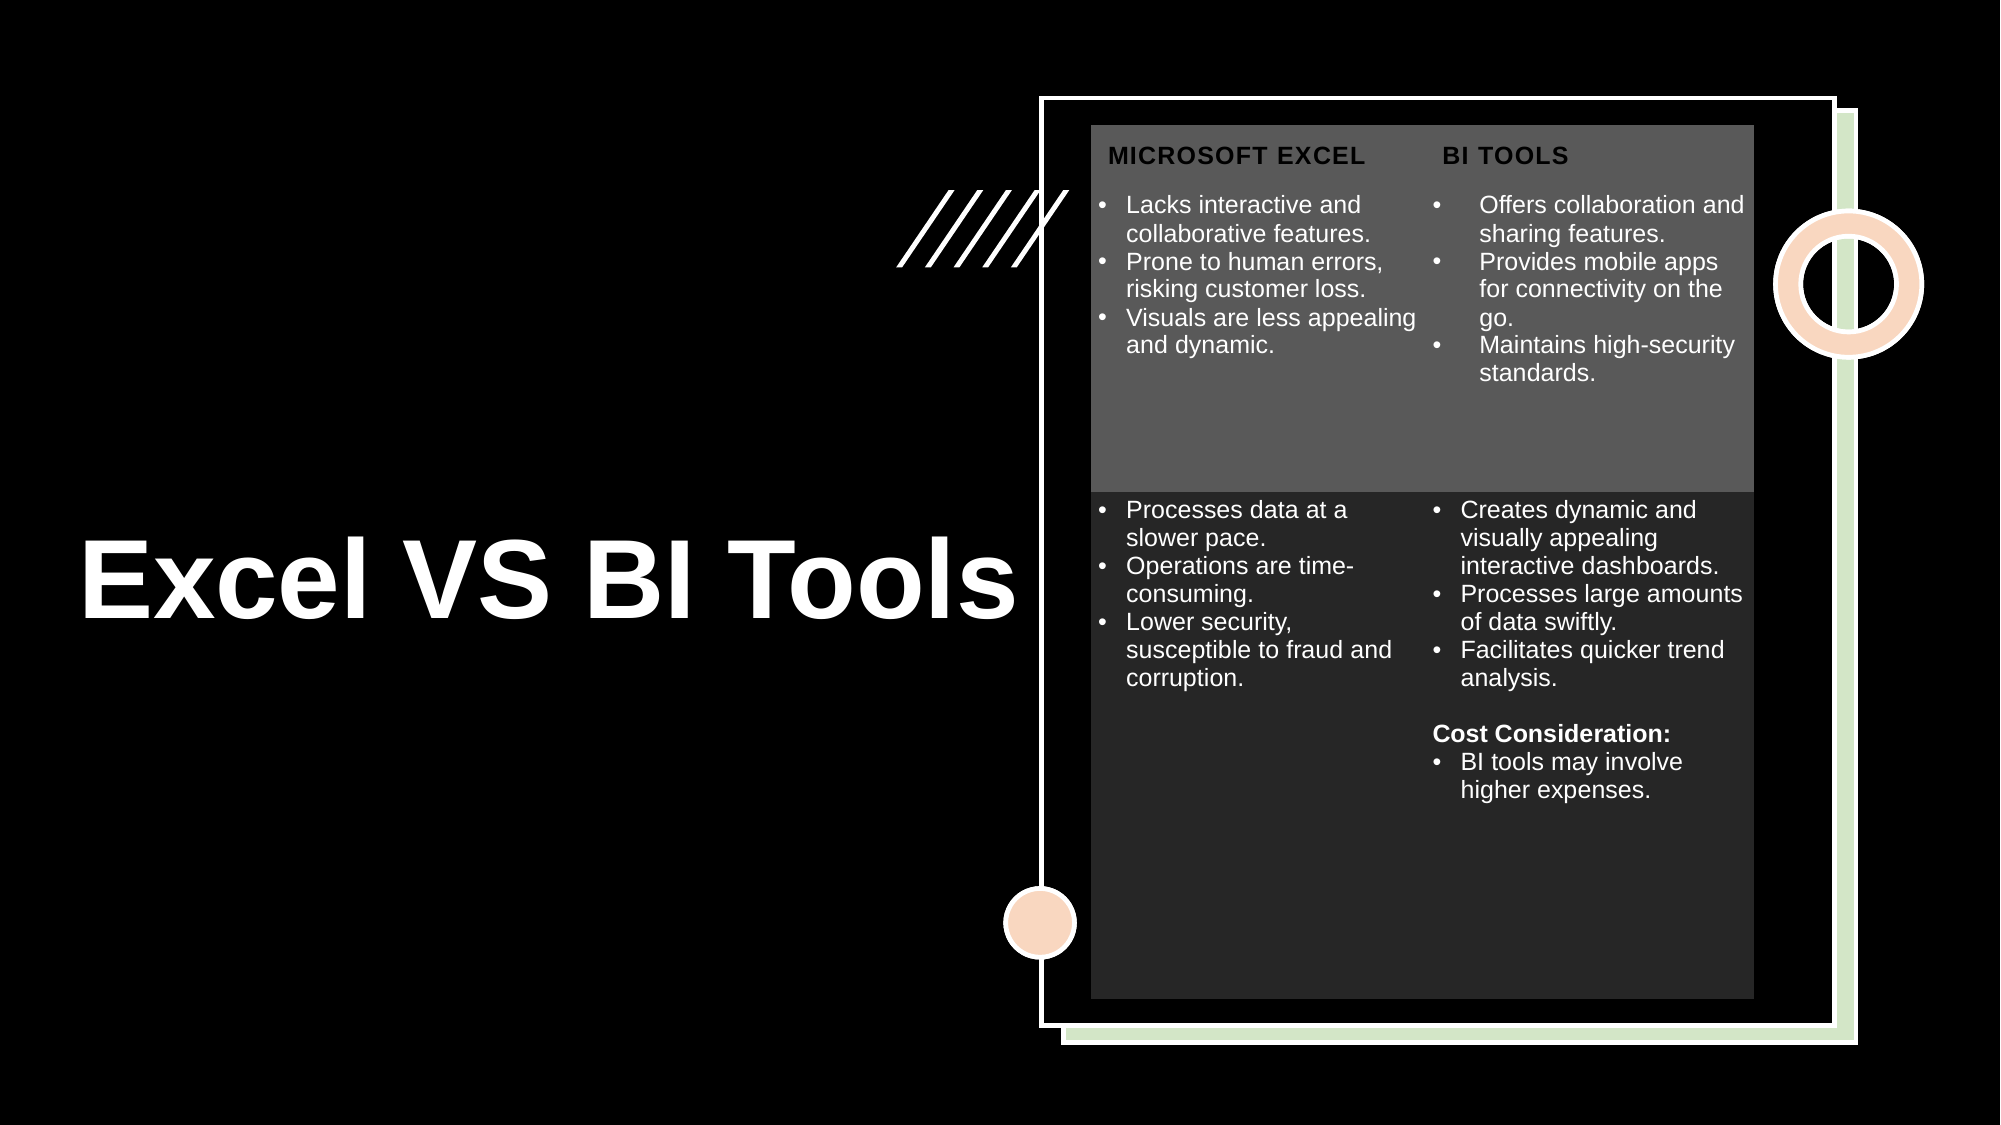

# Excel VS BI Tools

| Microsoft Excel | BI Tools |
| --- | --- |
| Lacks interactive and collaborative features. Prone to human errors, risking customer loss. Visuals are less appealing and dynamic. | Offers collaboration and sharing features. Provides mobile apps for connectivity on the go. Maintains high-security standards. |
| Processes data at a slower pace. Operations are time-consuming. Lower security, susceptible to fraud and corruption. | Creates dynamic and visually appealing interactive dashboards. Processes large amounts of data swiftly. Facilitates quicker trend analysis. Cost Consideration: BI tools may involve higher expenses. |